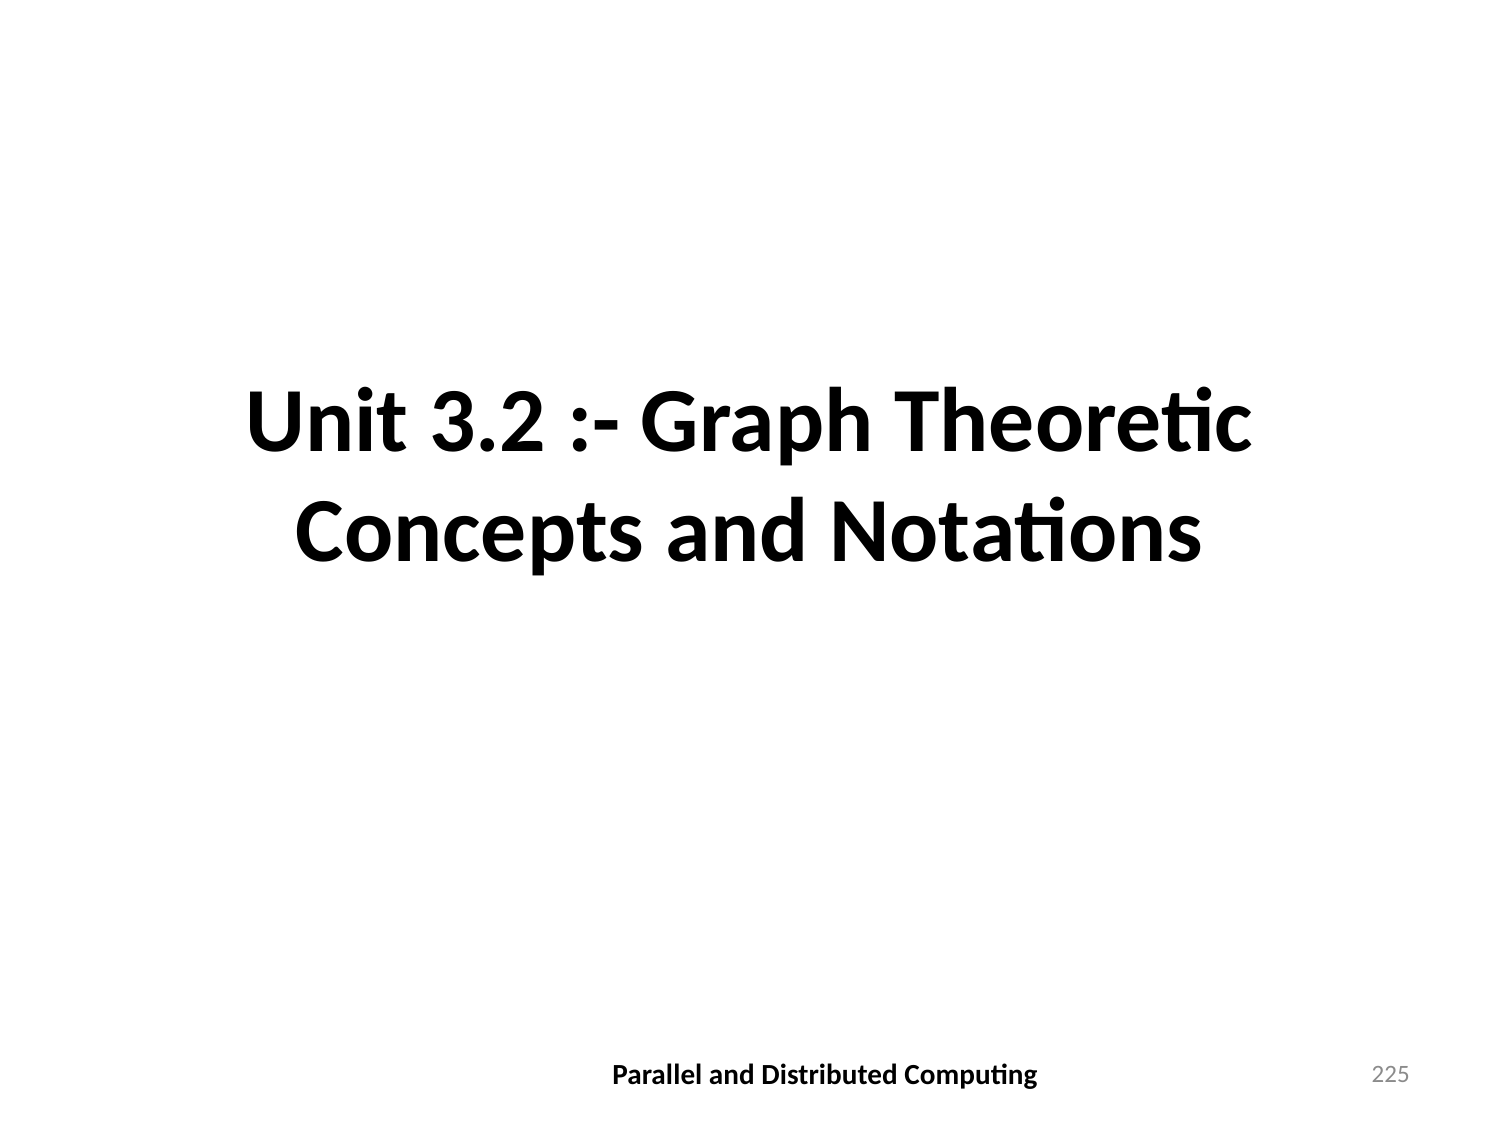

# Unit 3.2 :- Graph Theoretic Concepts and Notations

Parallel and Distributed Computing
225